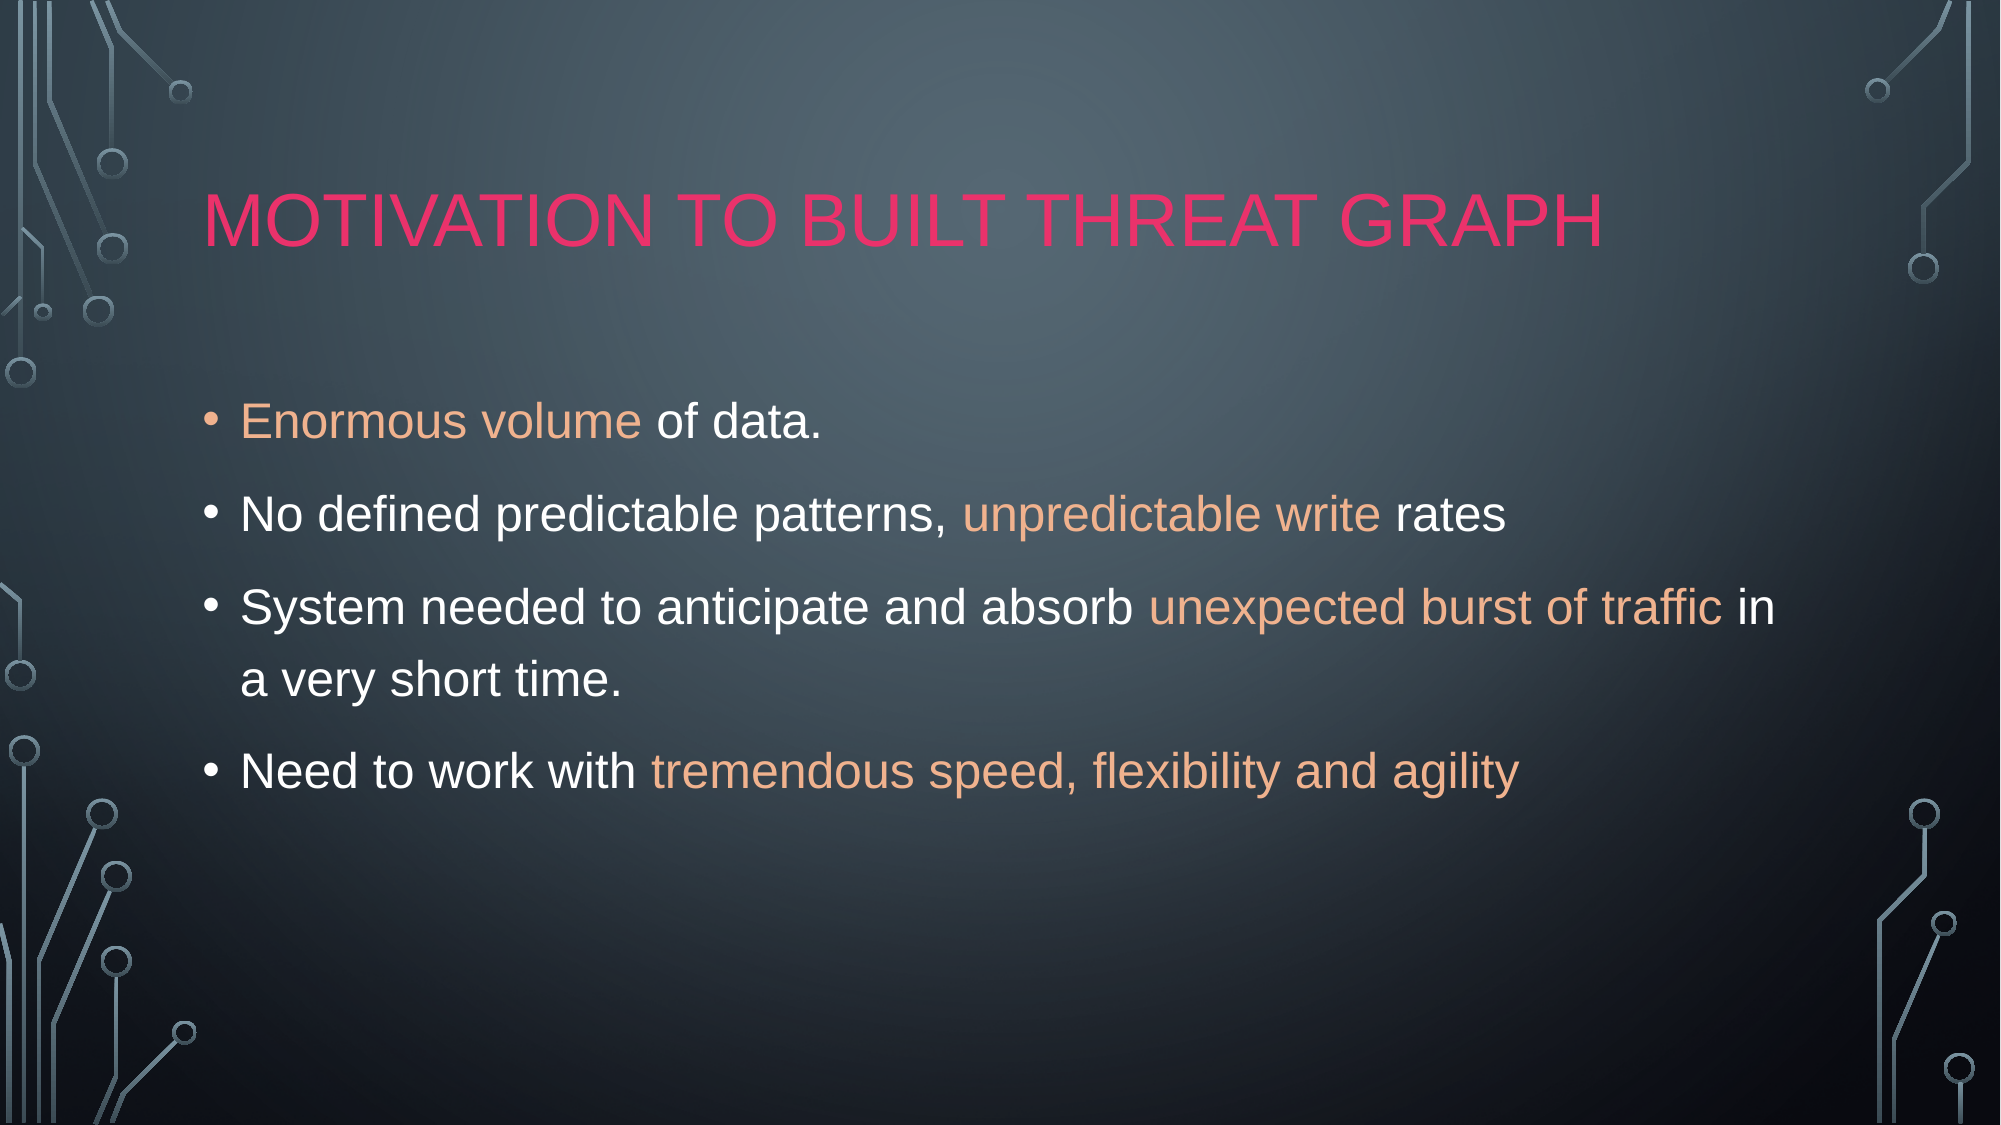

# MOTIVATION TO BUILT THREAT GRAPH
Enormous volume of data.
No defined predictable patterns, unpredictable write rates
System needed to anticipate and absorb unexpected burst of traffic in a very short time.
Need to work with tremendous speed, flexibility and agility